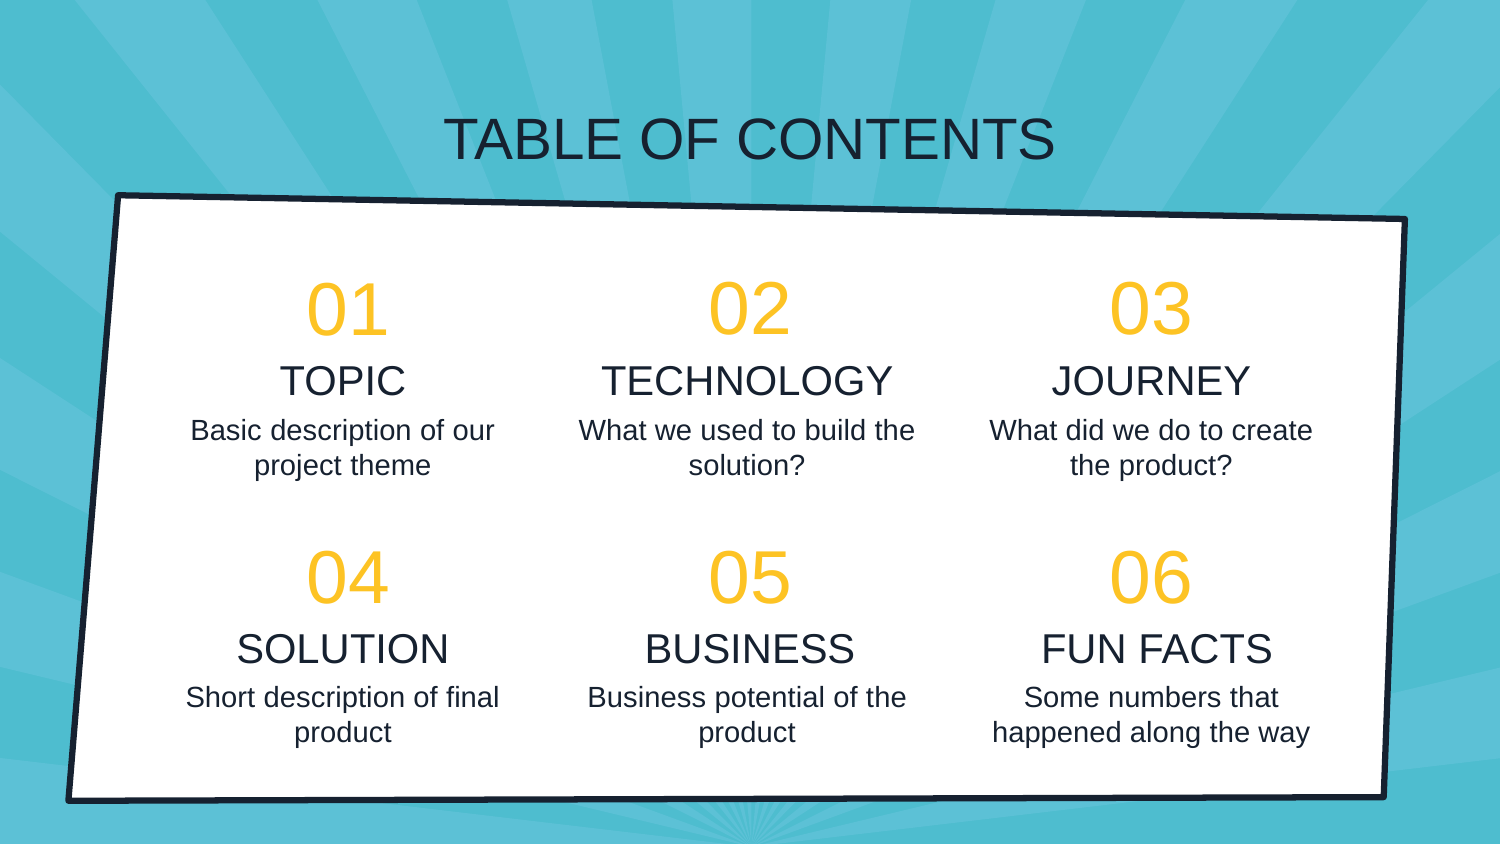

# TABLE OF CONTENTS

02
03
01
JOURNEY
TOPIC
TECHNOLOGY
Basic description of our project theme
What we used to build the solution?
What did we do to create the product?
04
05
06
SOLUTION
BUSINESS
FUN FACTS
Short description of final product
Business potential of the product
Some numbers that happened along the way